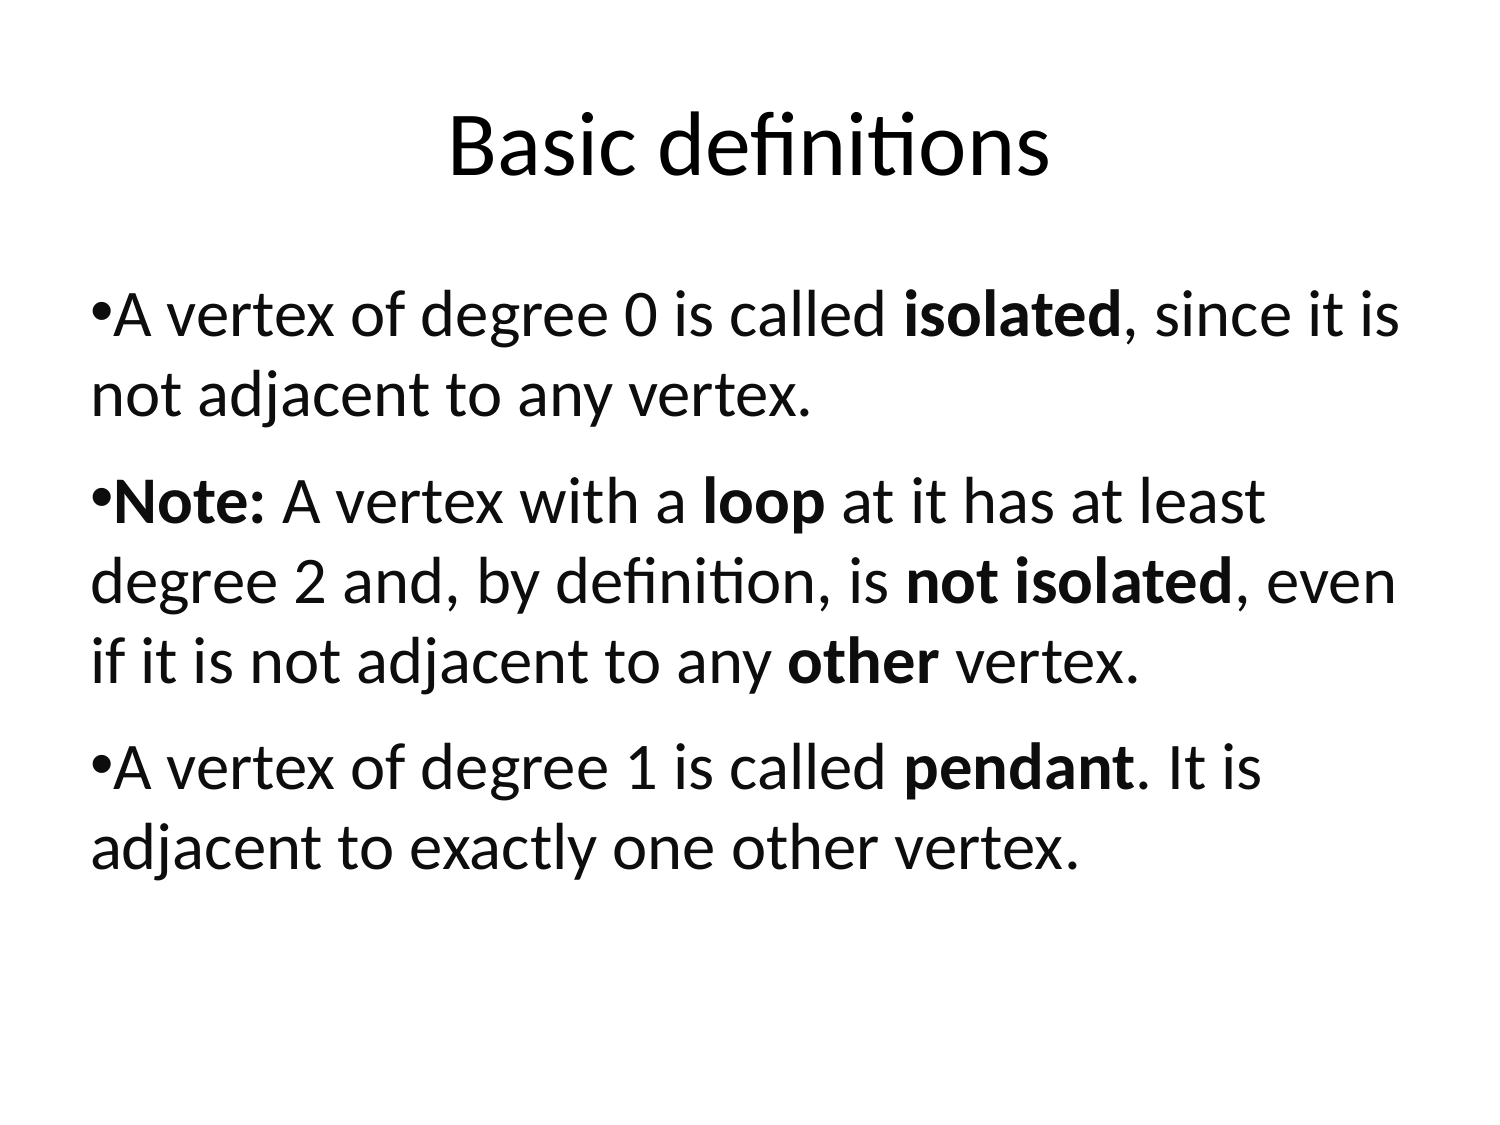

# Basic definitions
A vertex of degree 0 is called isolated, since it is not adjacent to any vertex.
Note: A vertex with a loop at it has at least degree 2 and, by definition, is not isolated, even if it is not adjacent to any other vertex.
A vertex of degree 1 is called pendant. It is adjacent to exactly one other vertex.